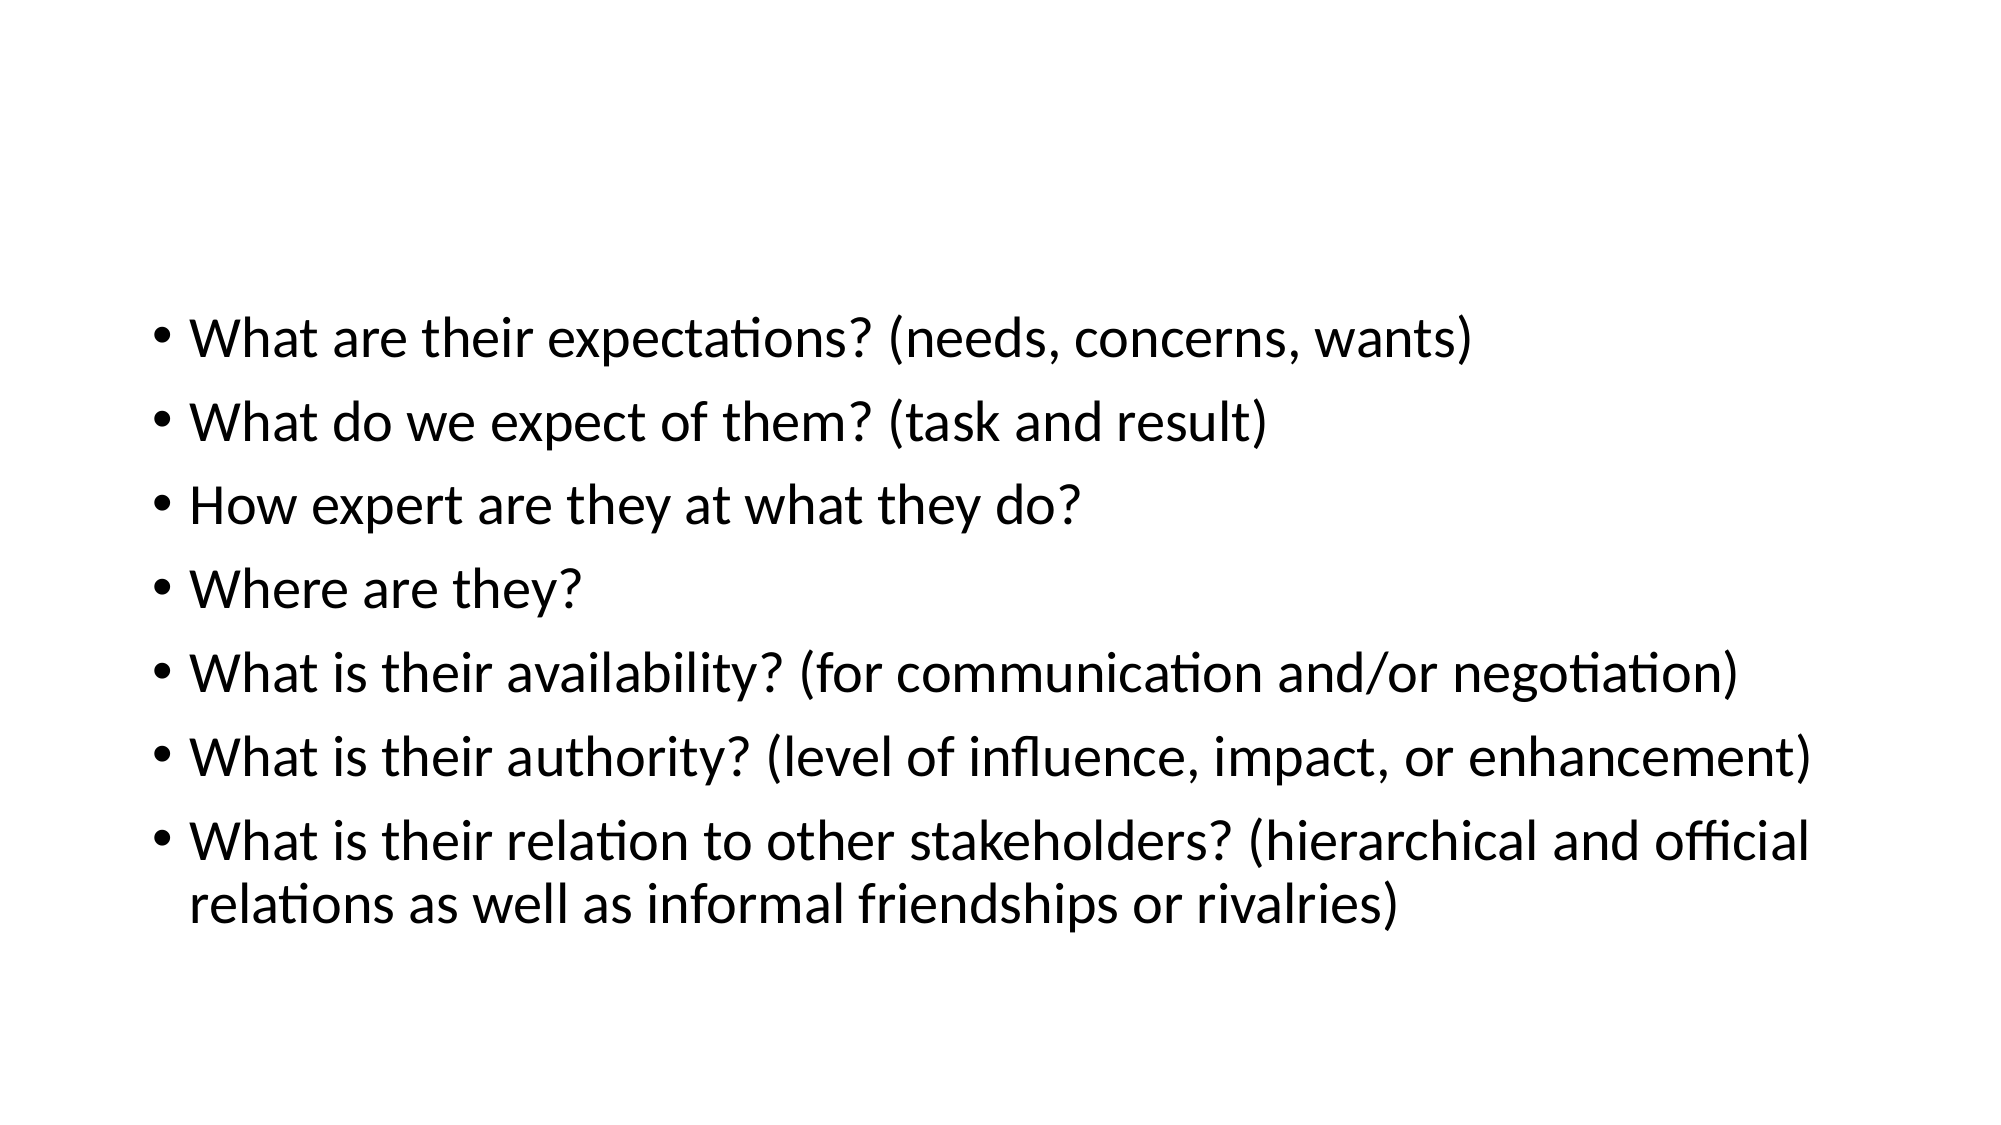

#
What are their expectations? (needs, concerns, wants)
What do we expect of them? (task and result)
How expert are they at what they do?
Where are they?
What is their availability? (for communication and/or negotiation)
What is their authority? (level of influence, impact, or enhancement)
What is their relation to other stakeholders? (hierarchical and official relations as well as informal friendships or rivalries)